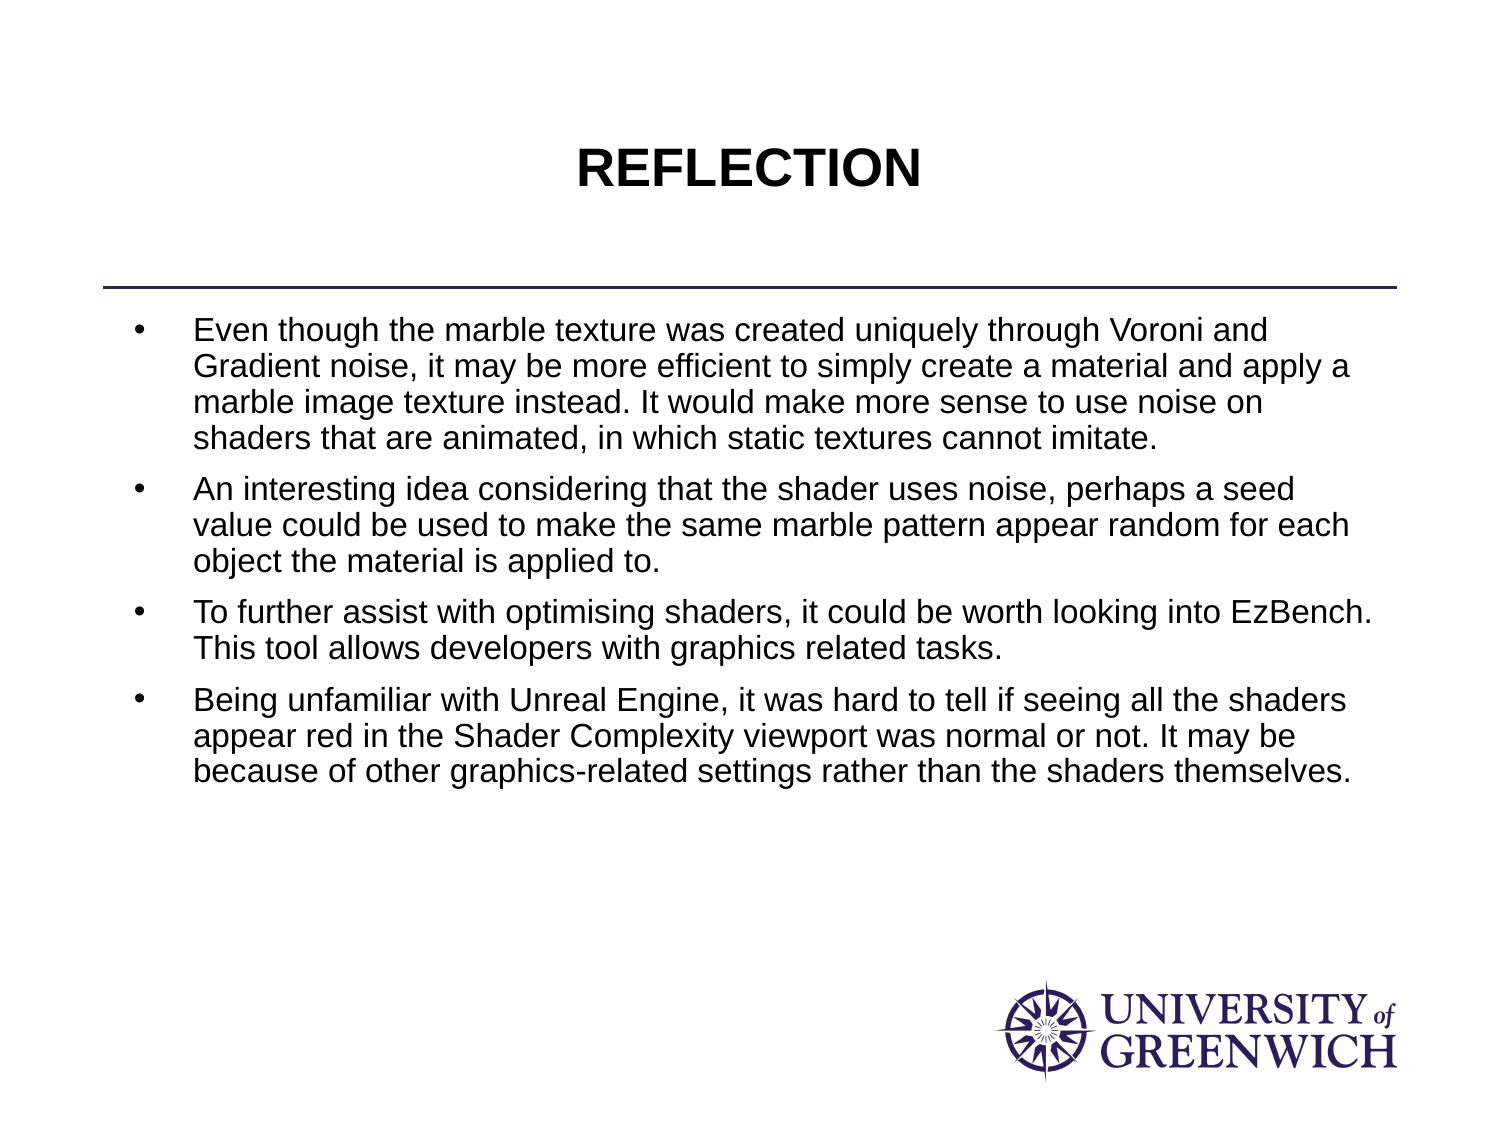

# REFLECTION
Even though the marble texture was created uniquely through Voroni and Gradient noise, it may be more efficient to simply create a material and apply a marble image texture instead. It would make more sense to use noise on shaders that are animated, in which static textures cannot imitate.
An interesting idea considering that the shader uses noise, perhaps a seed value could be used to make the same marble pattern appear random for each object the material is applied to.
To further assist with optimising shaders, it could be worth looking into EzBench. This tool allows developers with graphics related tasks.
Being unfamiliar with Unreal Engine, it was hard to tell if seeing all the shaders appear red in the Shader Complexity viewport was normal or not. It may be because of other graphics-related settings rather than the shaders themselves.